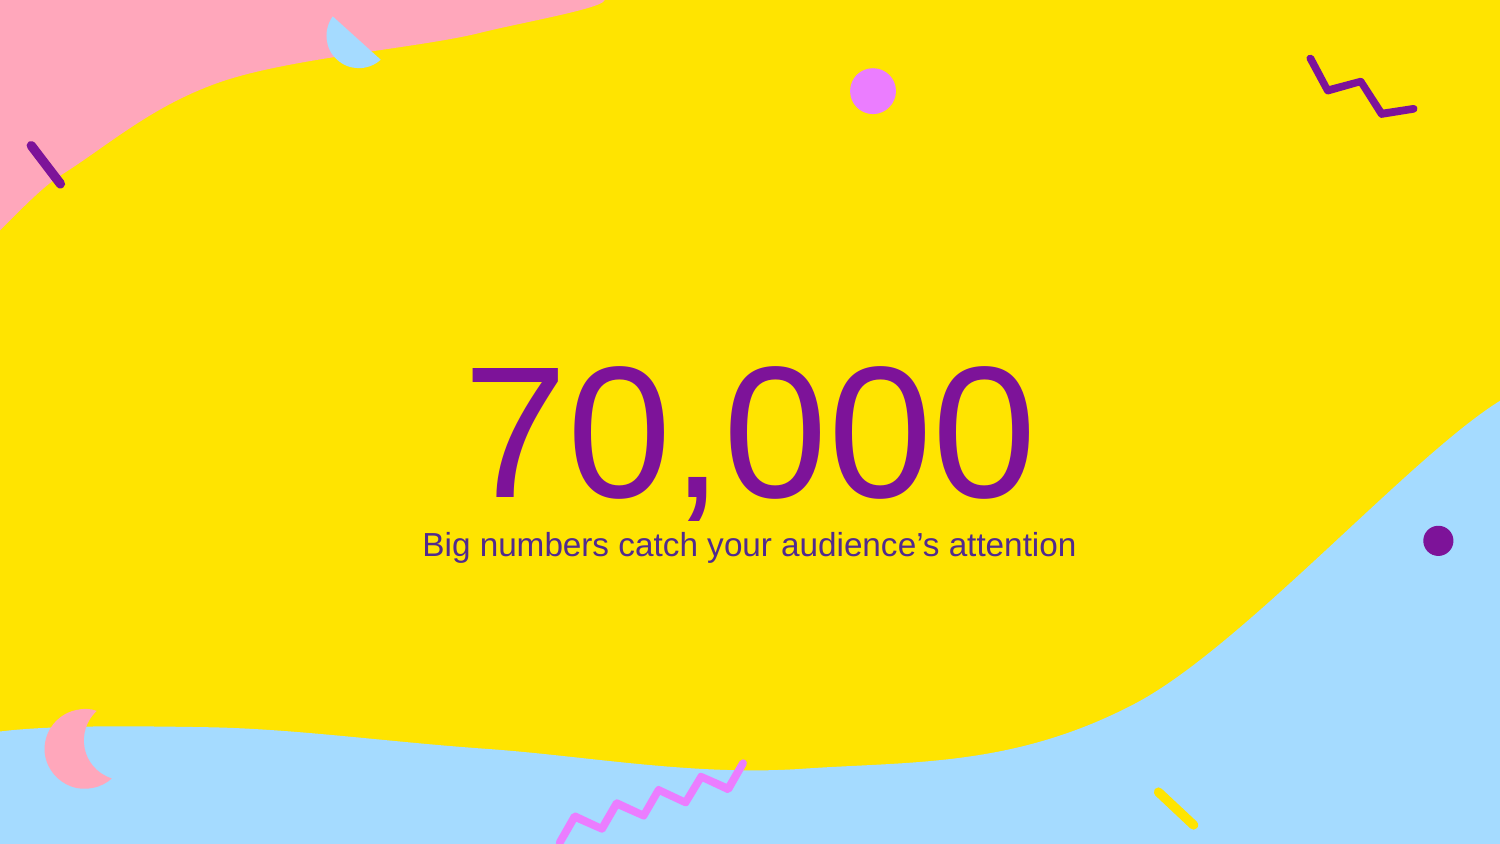

# 70,000
Big numbers catch your audience’s attention